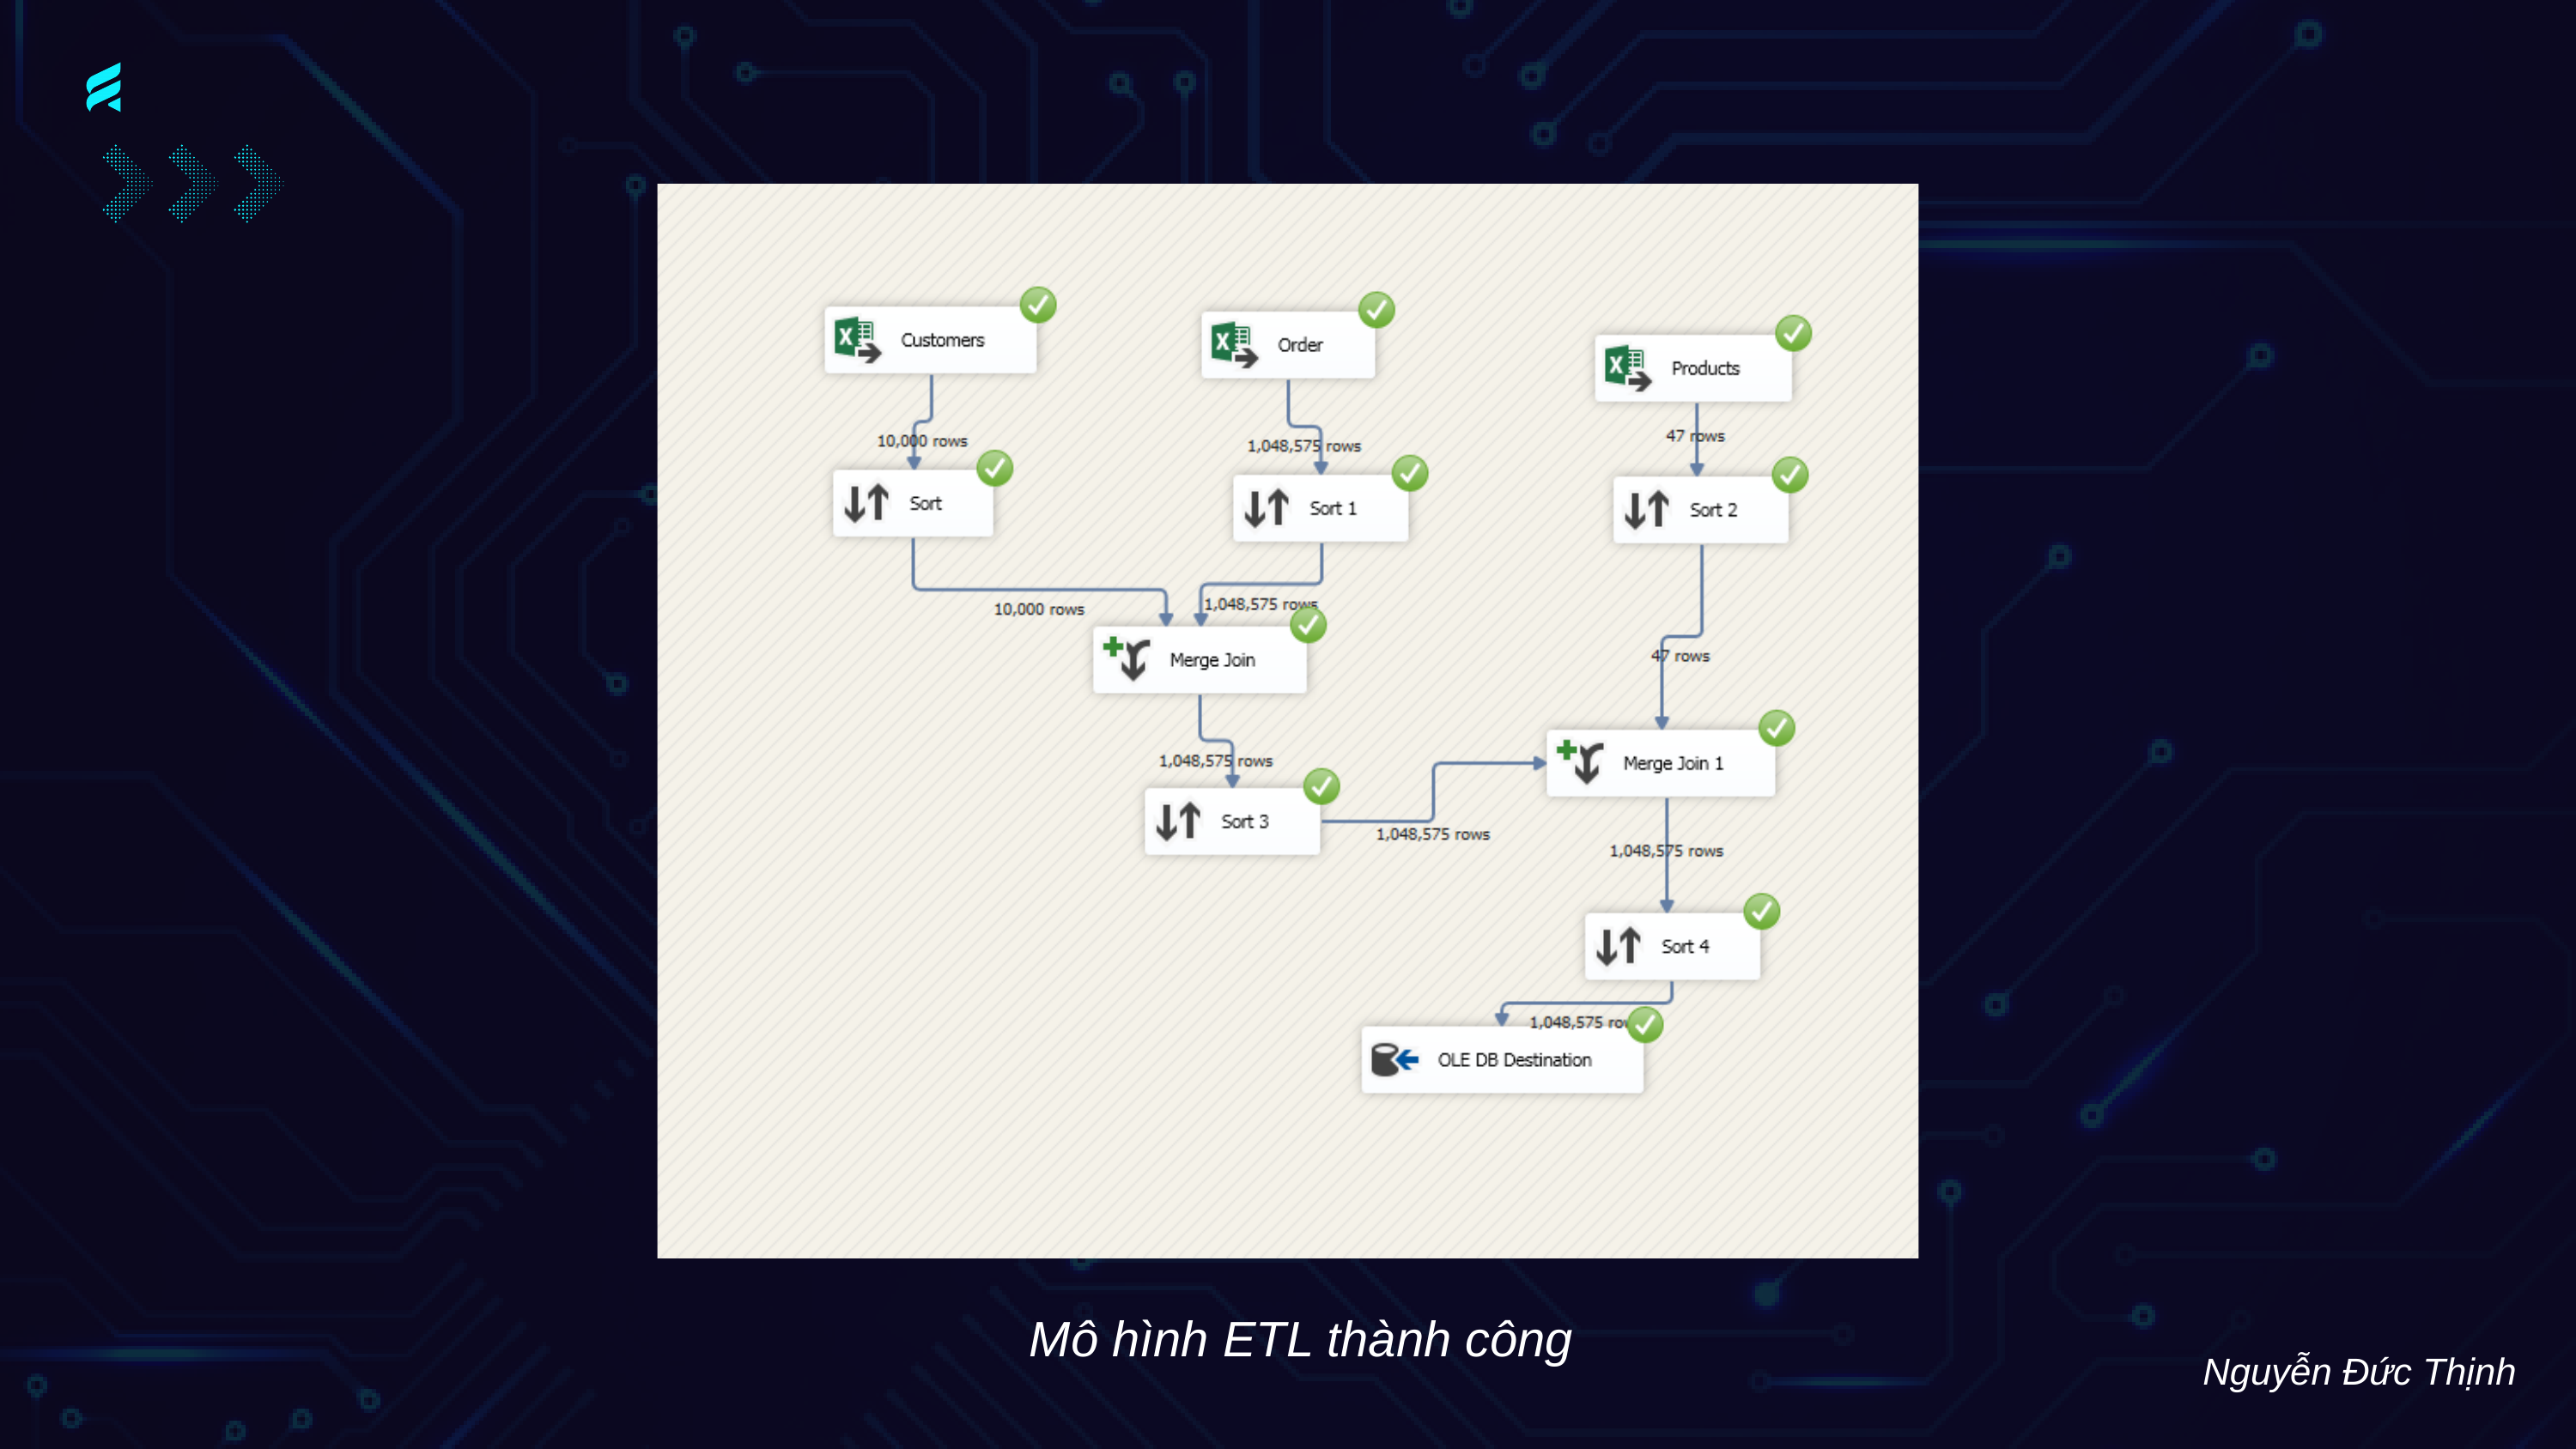

Mô hình ETL thành công

Nguyễn Đức Thịnh